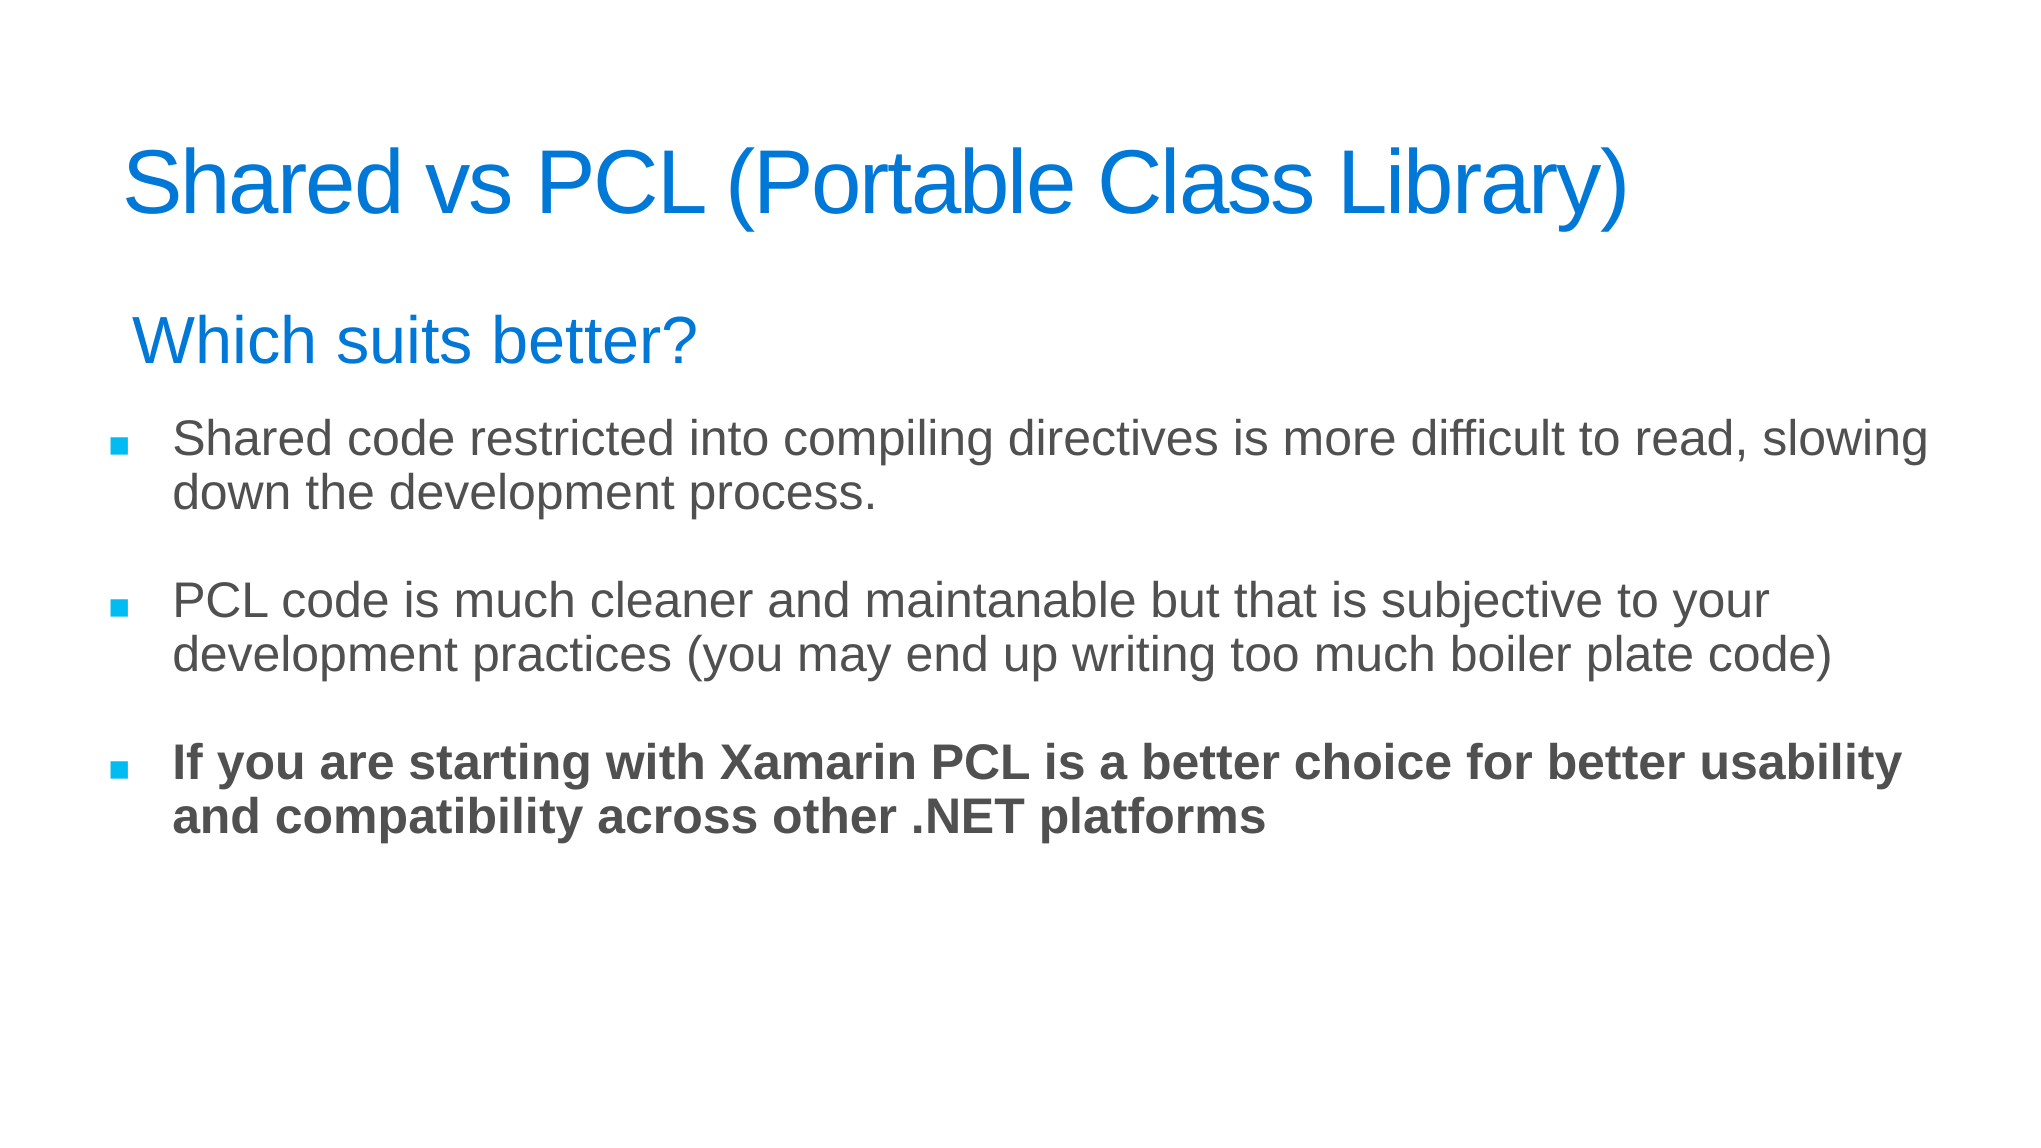

# Shared vs PCL (Portable Class Library)
Which suits better?
Shared code restricted into compiling directives is more difficult to read, slowing down the development process.

PCL code is much cleaner and maintanable but that is subjective to your development practices (you may end up writing too much boiler plate code)

If you are starting with Xamarin PCL is a better choice for better usability and compatibility across other .NET platforms